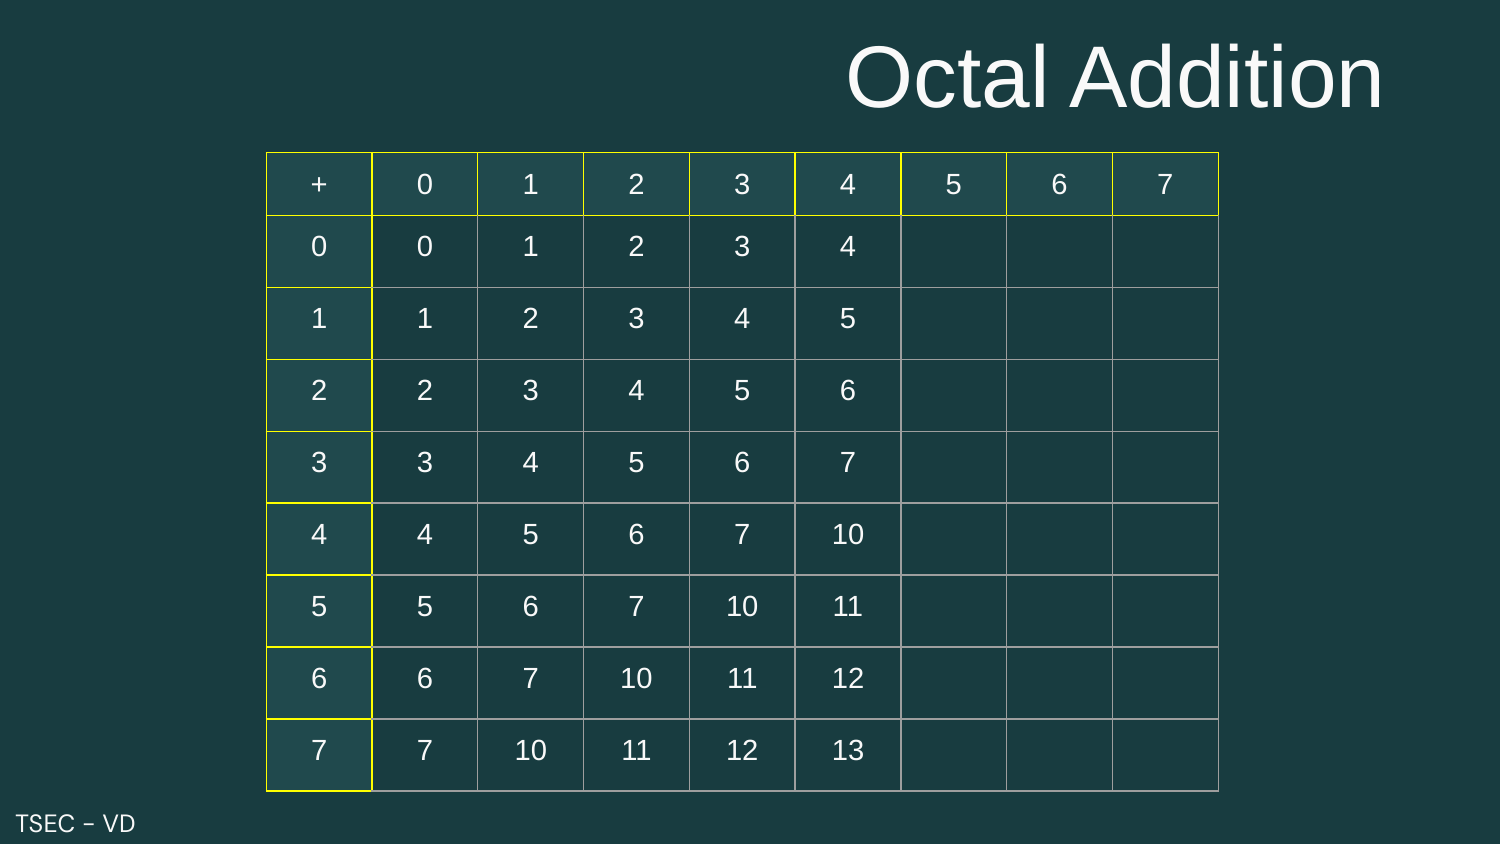

# Octal Addition
| + | 0 | 1 | 2 | 3 | 4 | 5 | 6 | 7 |
| --- | --- | --- | --- | --- | --- | --- | --- | --- |
| 0 | 0 | 1 | 2 | 3 | 4 |  |  |  |
| 1 | 1 | 2 | 3 | 4 | 5 |  |  |  |
| 2 | 2 | 3 | 4 | 5 | 6 |  |  |  |
| 3 | 3 | 4 | 5 | 6 | 7 |  |  |  |
| 4 | 4 | 5 | 6 | 7 | 10 |  |  |  |
| 5 | 5 | 6 | 7 | 10 | 11 |  |  |  |
| 6 | 6 | 7 | 10 | 11 | 12 |  |  |  |
| 7 | 7 | 10 | 11 | 12 | 13 |  |  |  |